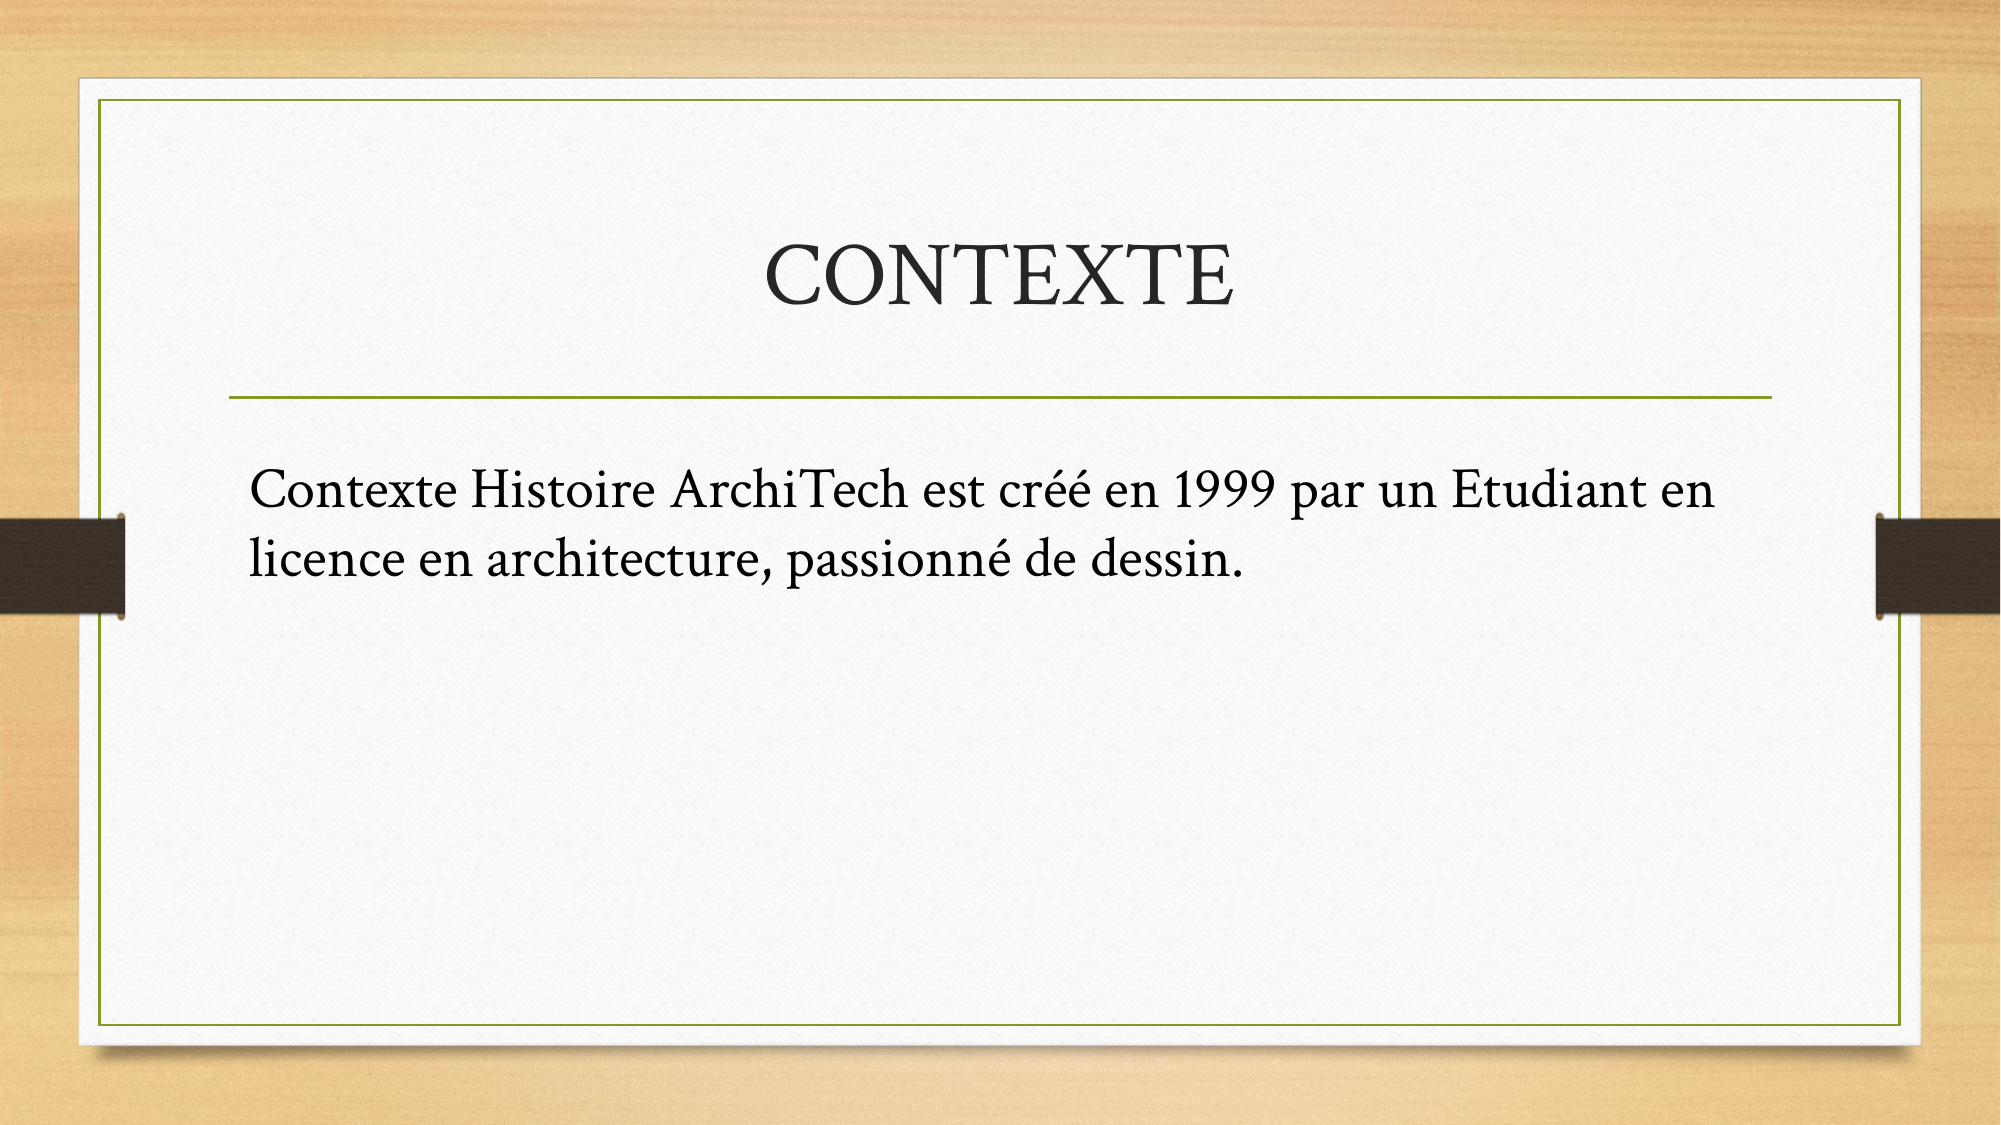

# CONTEXTE
Contexte Histoire ArchiTech est créé en 1999 par un Etudiant en licence en architecture, passionné de dessin.